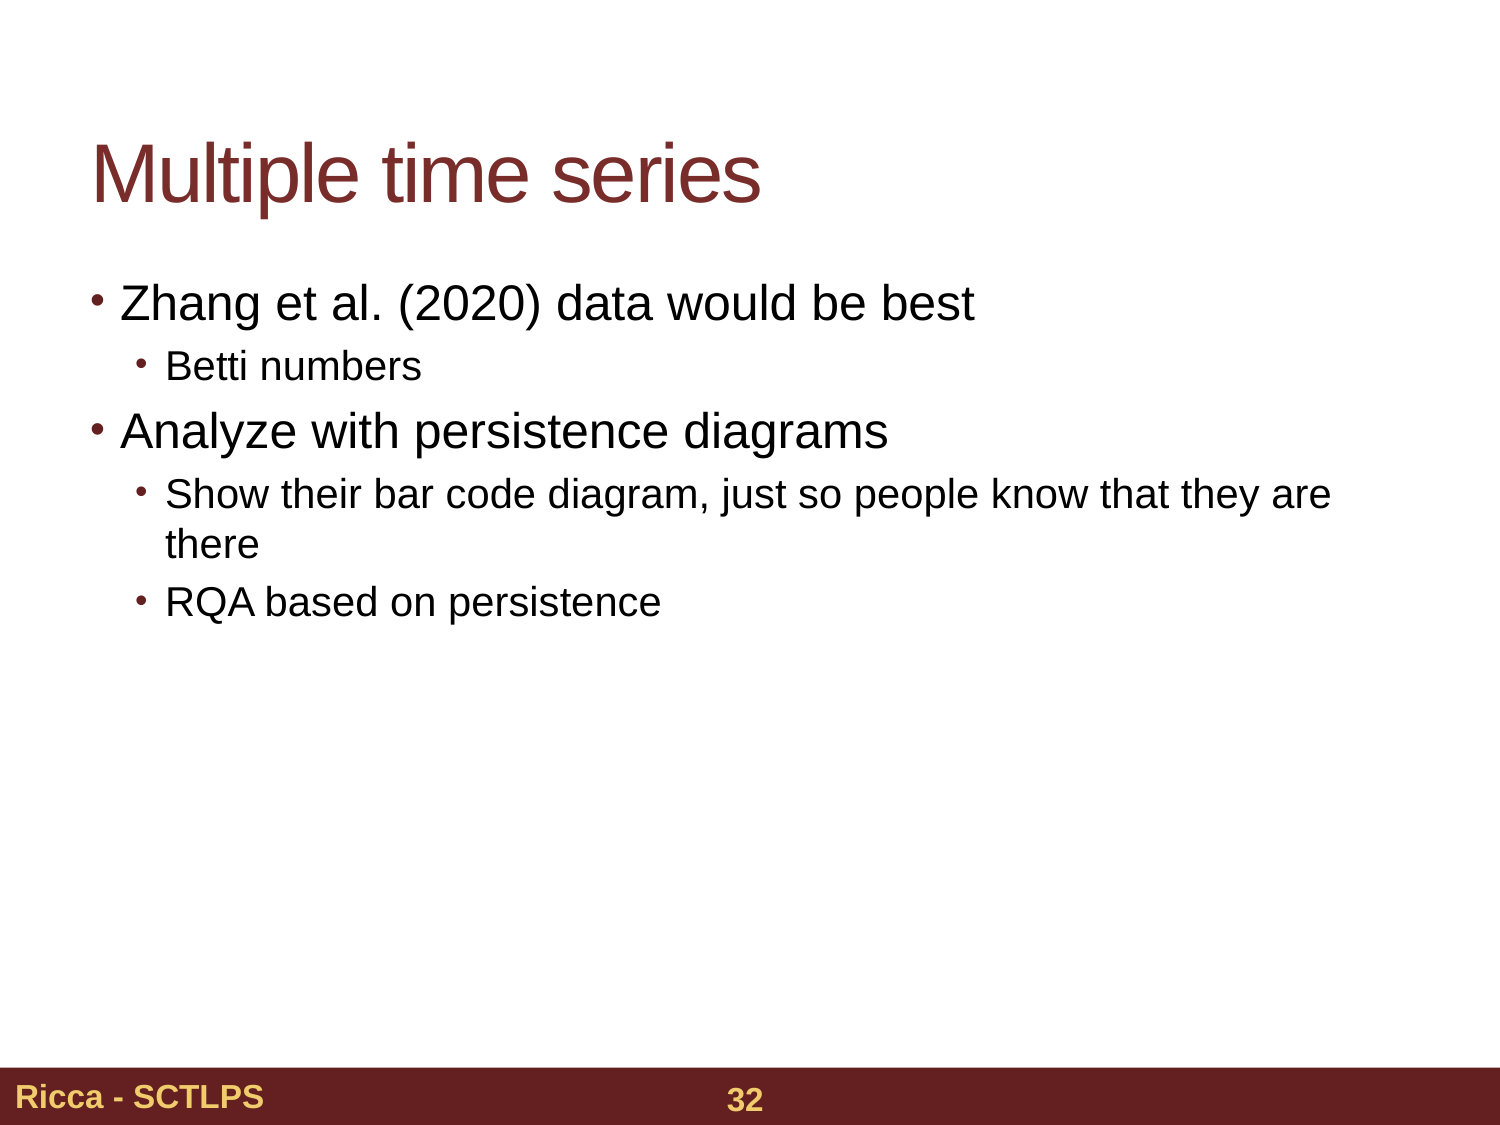

# Multiple time series
Zhang et al. (2020) data would be best
Betti numbers
Analyze with persistence diagrams
Show their bar code diagram, just so people know that they are there
RQA based on persistence
Ricca - SCTLPS
32